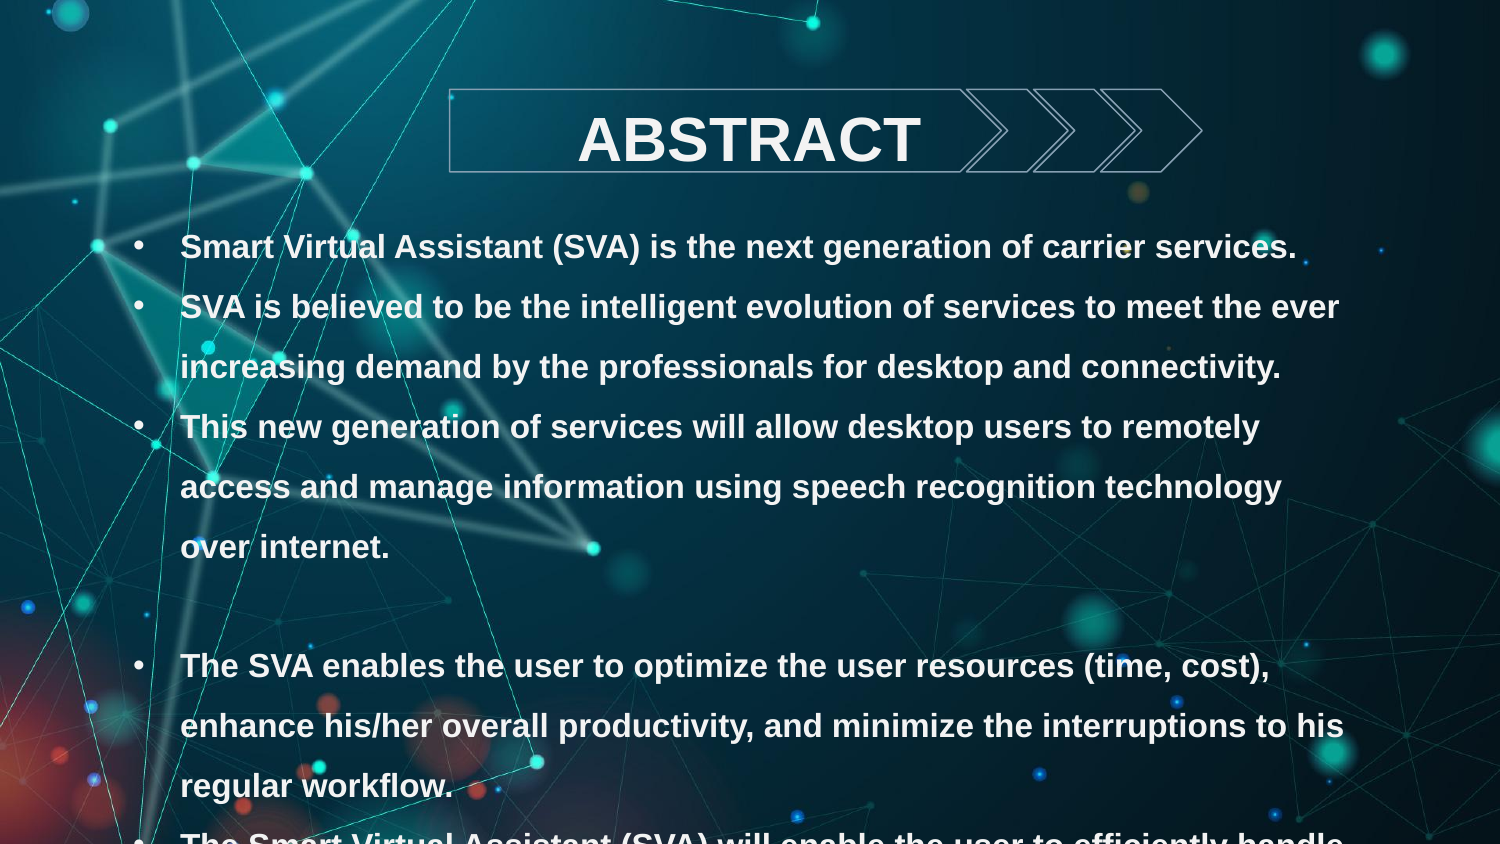

# ABSTRACT

Smart Virtual Assistant (SVA) is the next generation of carrier services.
SVA is believed to be the intelligent evolution of services to meet the ever increasing demand by the professionals for desktop and connectivity.
This new generation of services will allow desktop users to remotely access and manage information using speech recognition technology over internet.

The SVA enables the user to optimize the user resources (time, cost), enhance his/her overall productivity, and minimize the interruptions to his regular workflow.
The Smart Virtual Assistant (SVA) will enable the user to efficiently handle increasing demand of sending emails, messages, bot-chat and other activities.